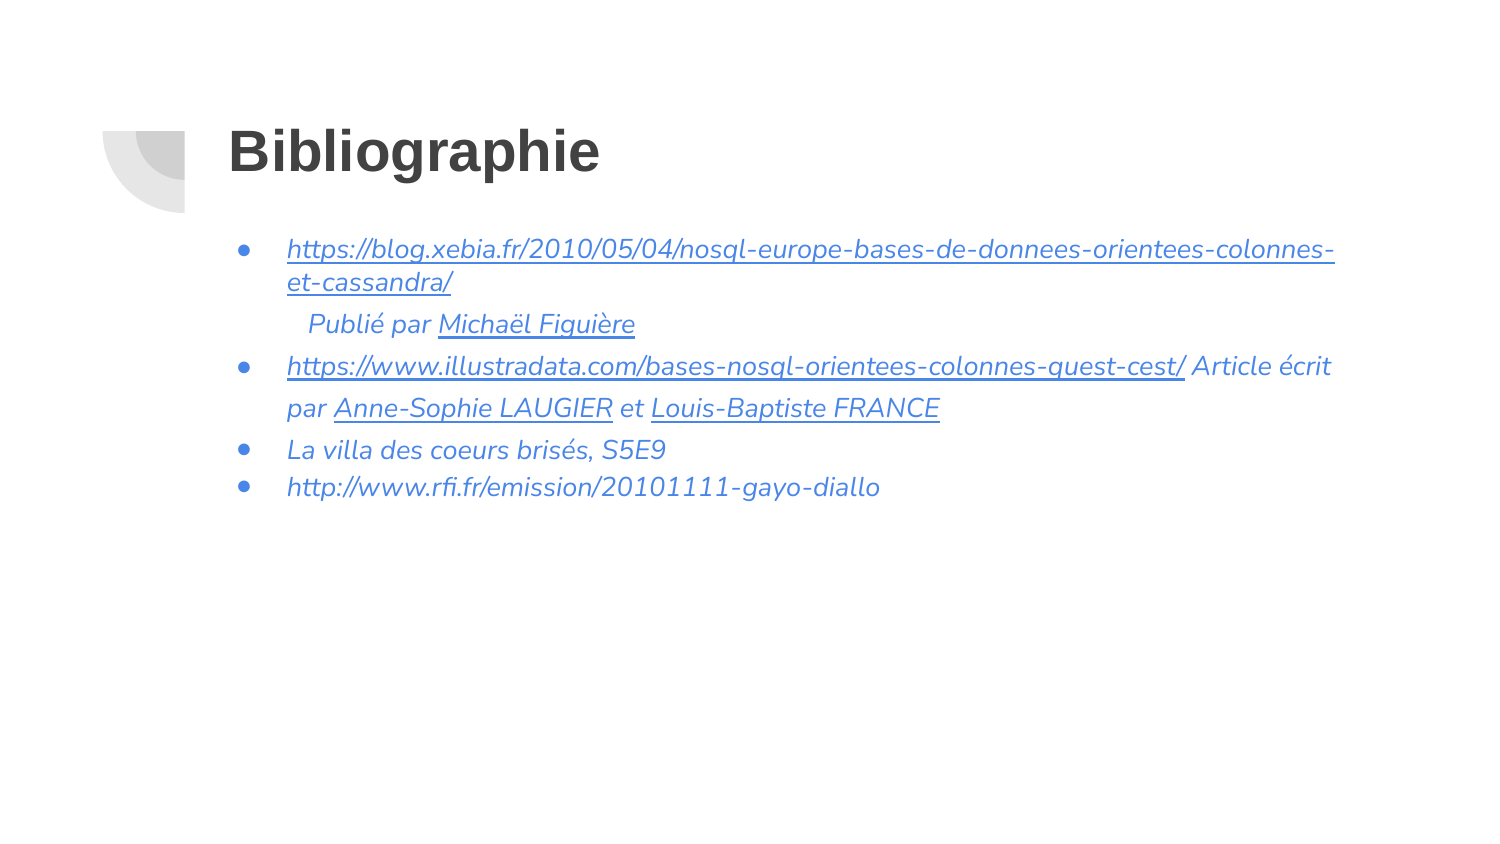

# Bibliographie
https://blog.xebia.fr/2010/05/04/nosql-europe-bases-de-donnees-orientees-colonnes-et-cassandra/   Publié par Michaël Figuière
https://www.illustradata.com/bases-nosql-orientees-colonnes-quest-cest/ Article écrit par Anne-Sophie LAUGIER et Louis-Baptiste FRANCE
La villa des coeurs brisés, S5E9
http://www.rfi.fr/emission/20101111-gayo-diallo